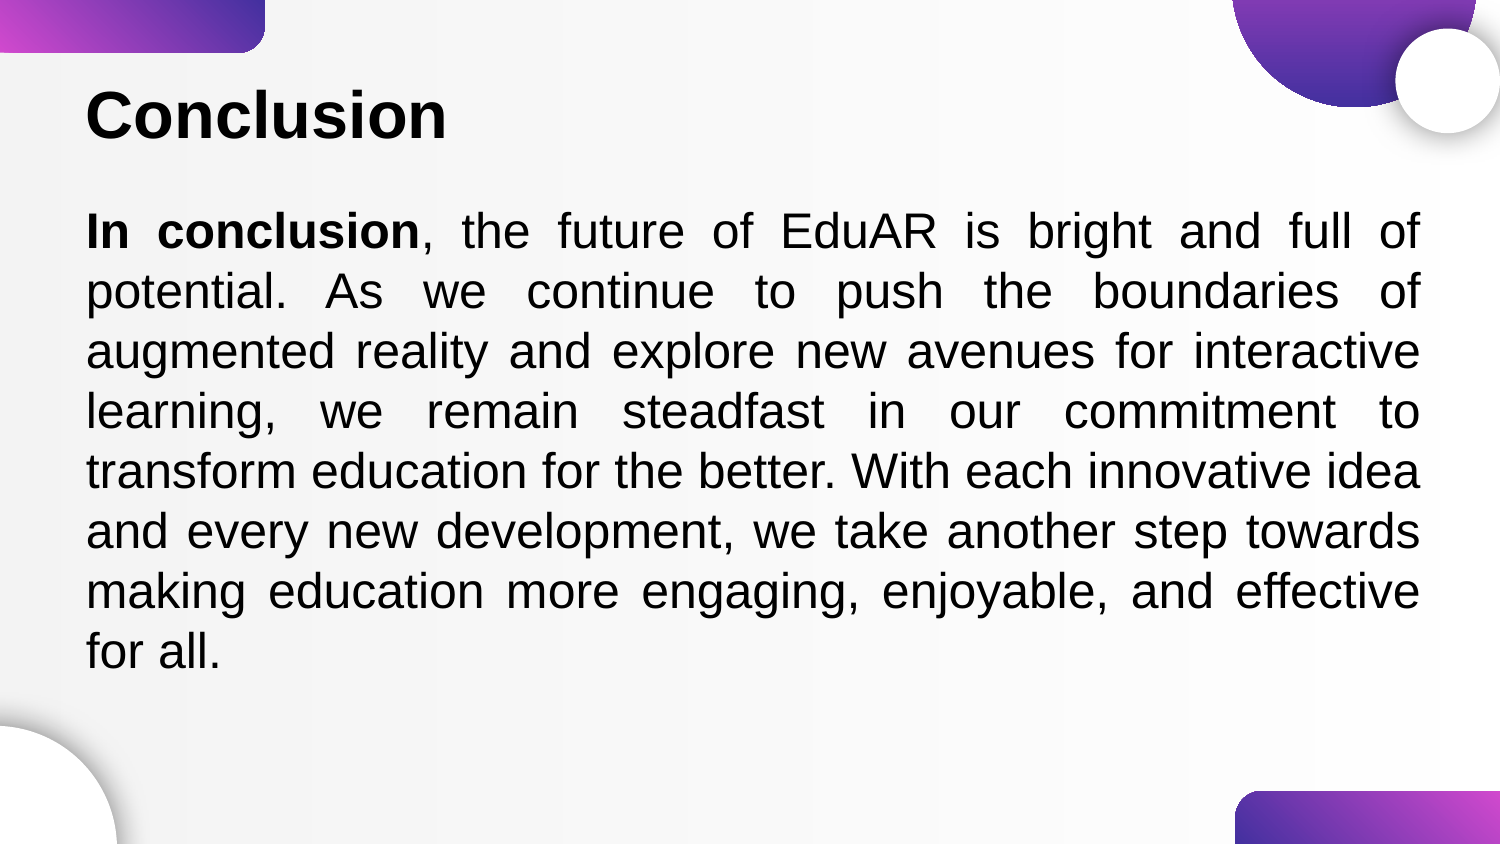

Conclusion
In conclusion, the future of EduAR is bright and full of potential. As we continue to push the boundaries of augmented reality and explore new avenues for interactive learning, we remain steadfast in our commitment to transform education for the better. With each innovative idea and every new development, we take another step towards making education more engaging, enjoyable, and effective for all.